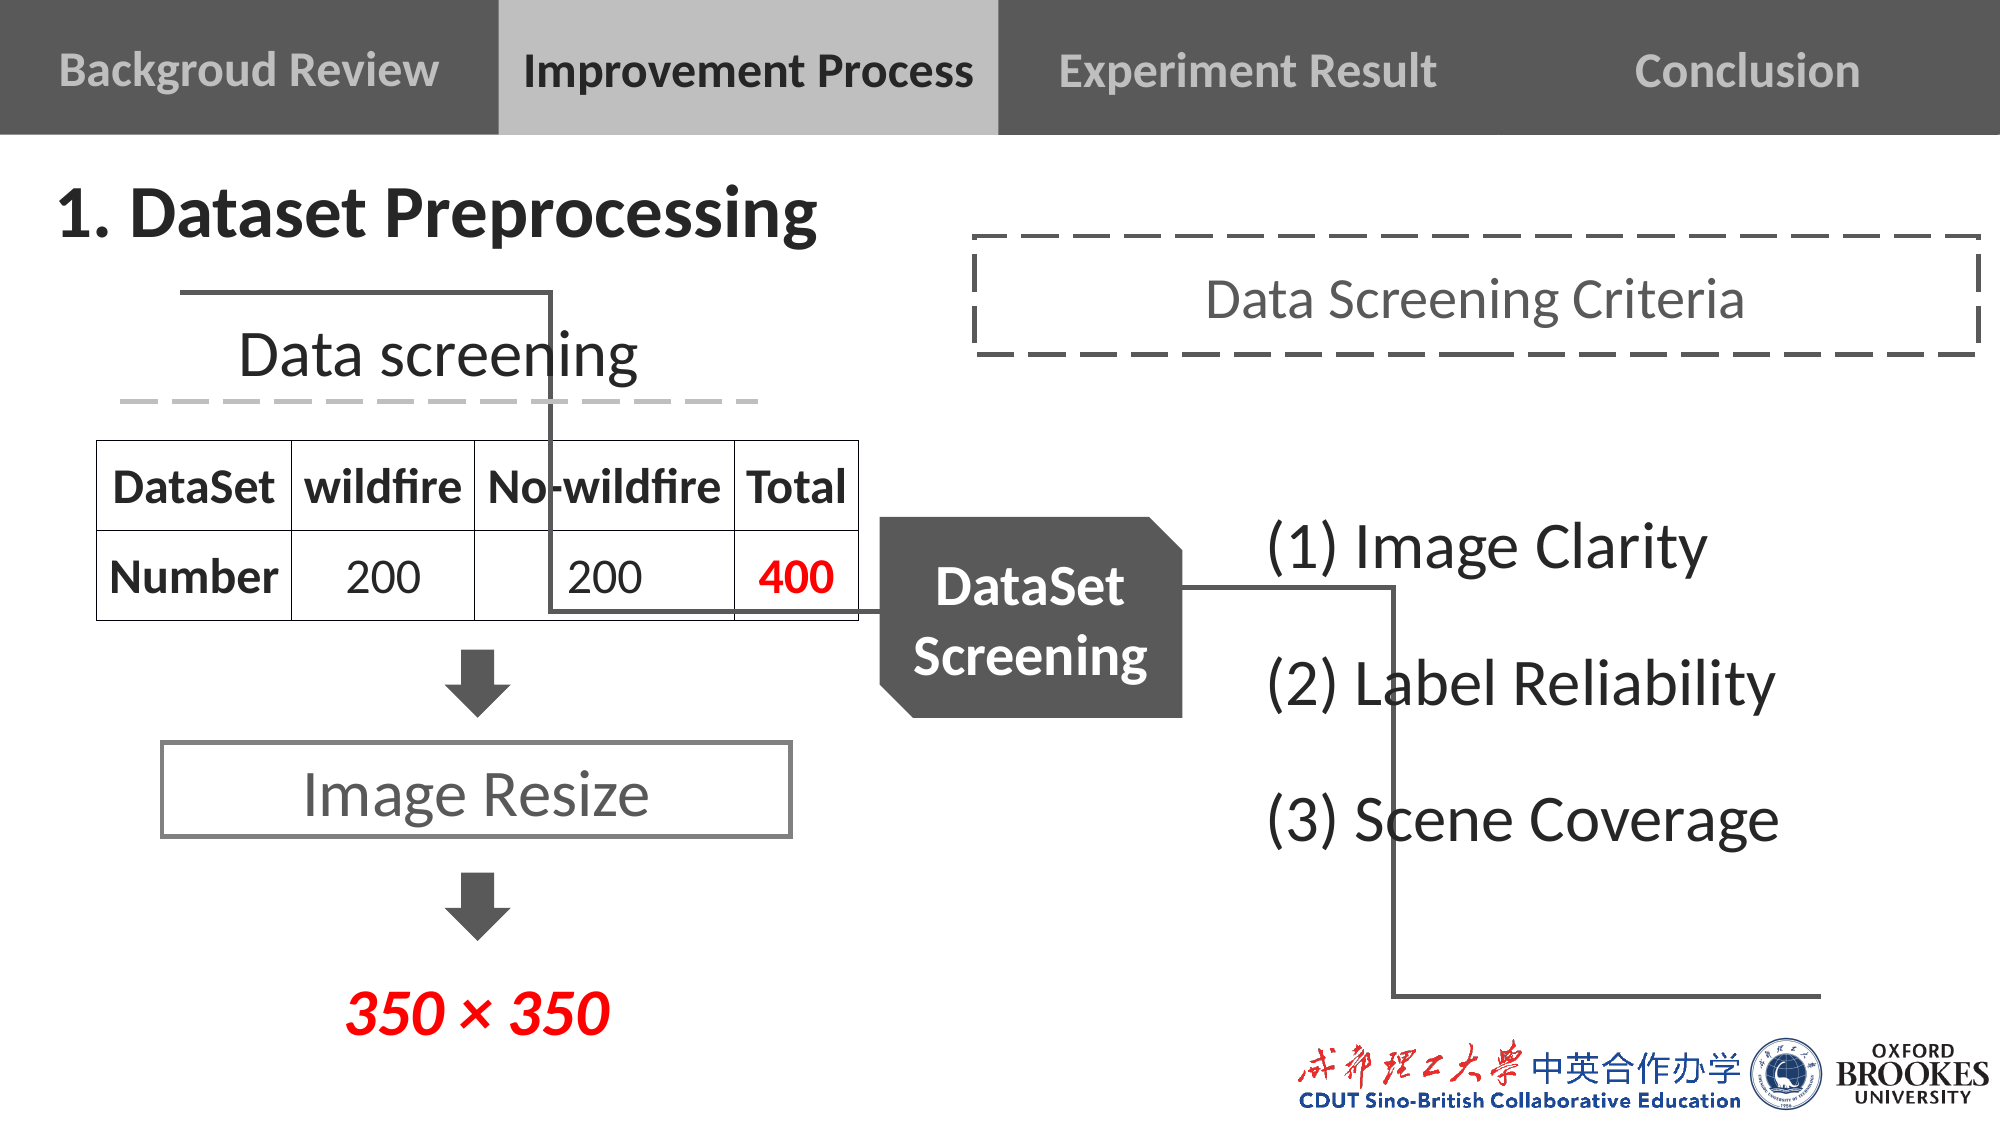

Improvement Process
Backgroud Review

Experiment Result
Conclusion
1. Dataset Preprocessing
Data Screening Criteria
Data screening
| DataSet | wildfire | No-wildfire | Total |
| --- | --- | --- | --- |
| Number | 200 | 200 | 400 |
(1) Image Clarity
(2) Label Reliability
(3) Scene Coverage
DataSet
Screening

Image Resize

350 × 350